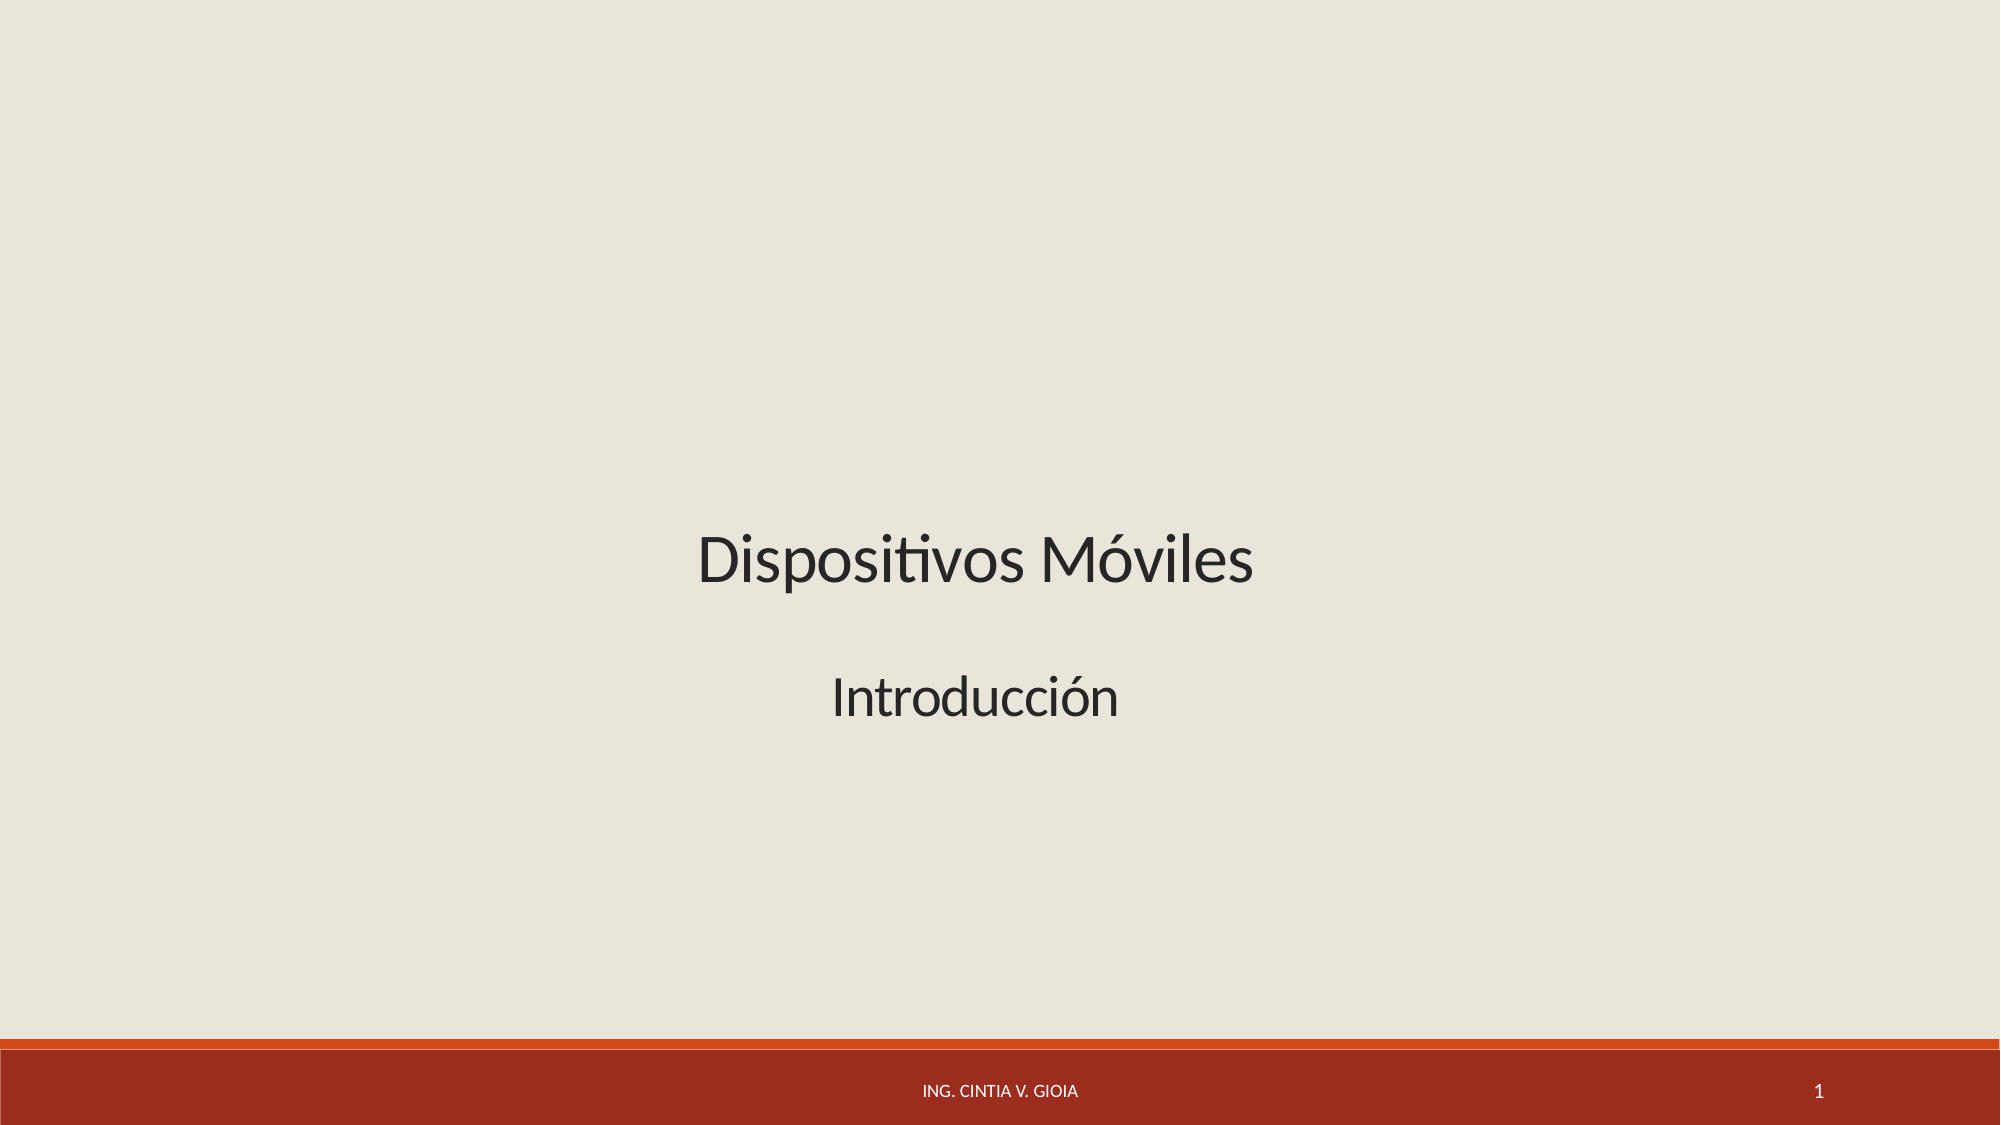

# Dispositivos Móviles Introducción

Ing. Cintia V. Gioia
1